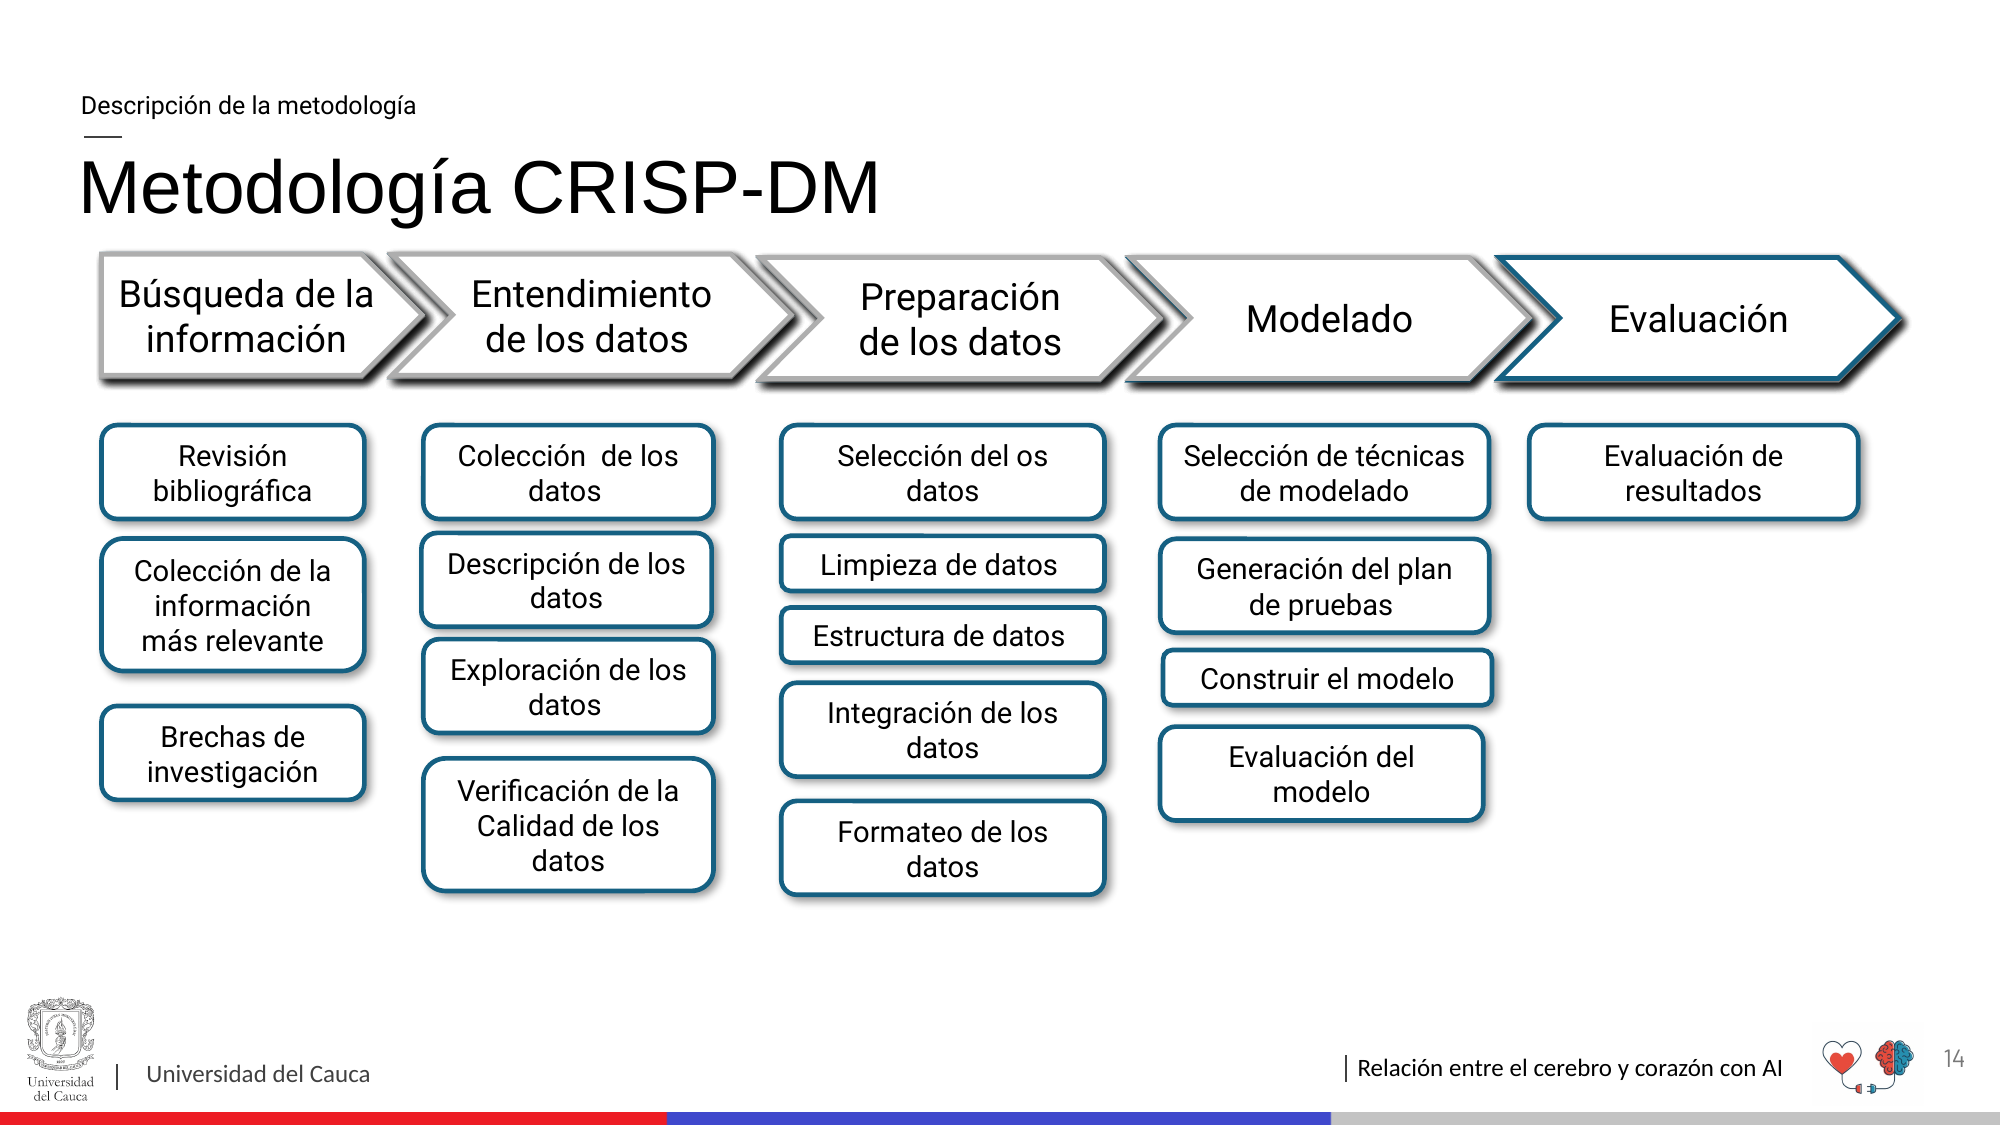

# Descripción de la metodología
Metodología CRISP-DM
Búsqueda de la información
Entendimiento de los datos
Preparación de los datos
Modelado
Evaluación
Búsqueda de la información
Entendimiento de los datos
Preparación de los datos
Modelado
Evaluación
Búsqueda de la información
Entendimiento de los datos
Preparación de los datos
Modelado
Evaluación
Búsqueda de la información
Entendimiento de los datos
Preparación de los datos
Modelado
Evaluación
Búsqueda de la información
Entendimiento de los datos
Preparación de los datos
Modelado
Evaluación
Búsqueda de la información
Entendimiento de los datos
Preparación de los datos
Modelado
Evaluación
Revisión bibliográfica
Colección  de los datos
Selección del os datos
Selección de técnicas de modelado
Evaluación de resultados
Descripción de los datos
Limpieza de datos
Colección de la información más relevante
Generación del plan de pruebas
Estructura de datos
Exploración de los datos
Construir el modelo
Integración de los datos
Brechas de investigación
Evaluación del modelo
Verificación de la Calidad de los datos
Formateo de los datos
14